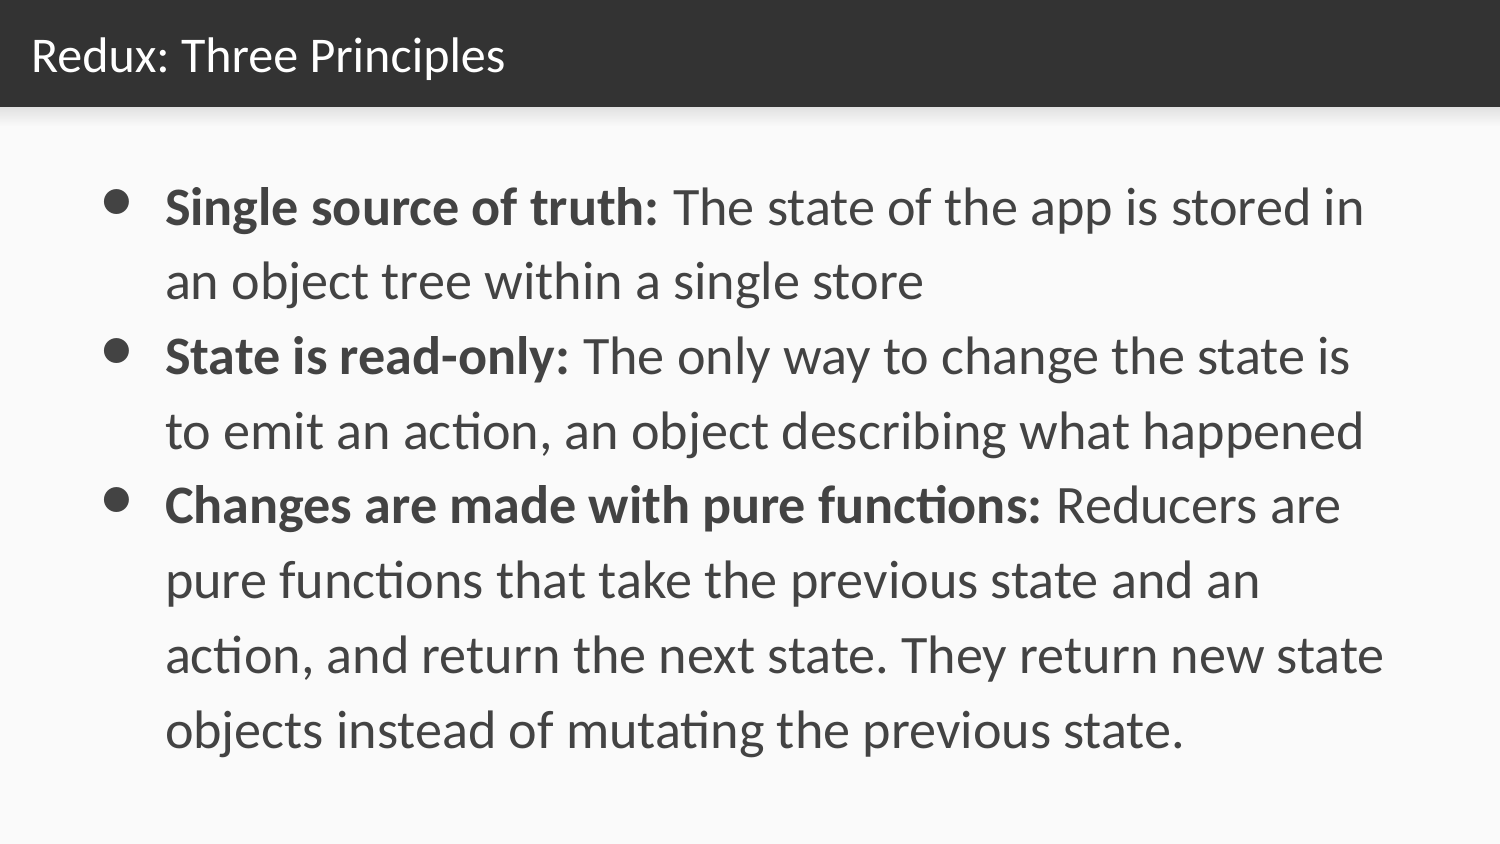

# Redux: Three Principles
Single source of truth: The state of the app is stored in an object tree within a single store
State is read-only: The only way to change the state is to emit an action, an object describing what happened
Changes are made with pure functions: Reducers are pure functions that take the previous state and an action, and return the next state. They return new state objects instead of mutating the previous state.